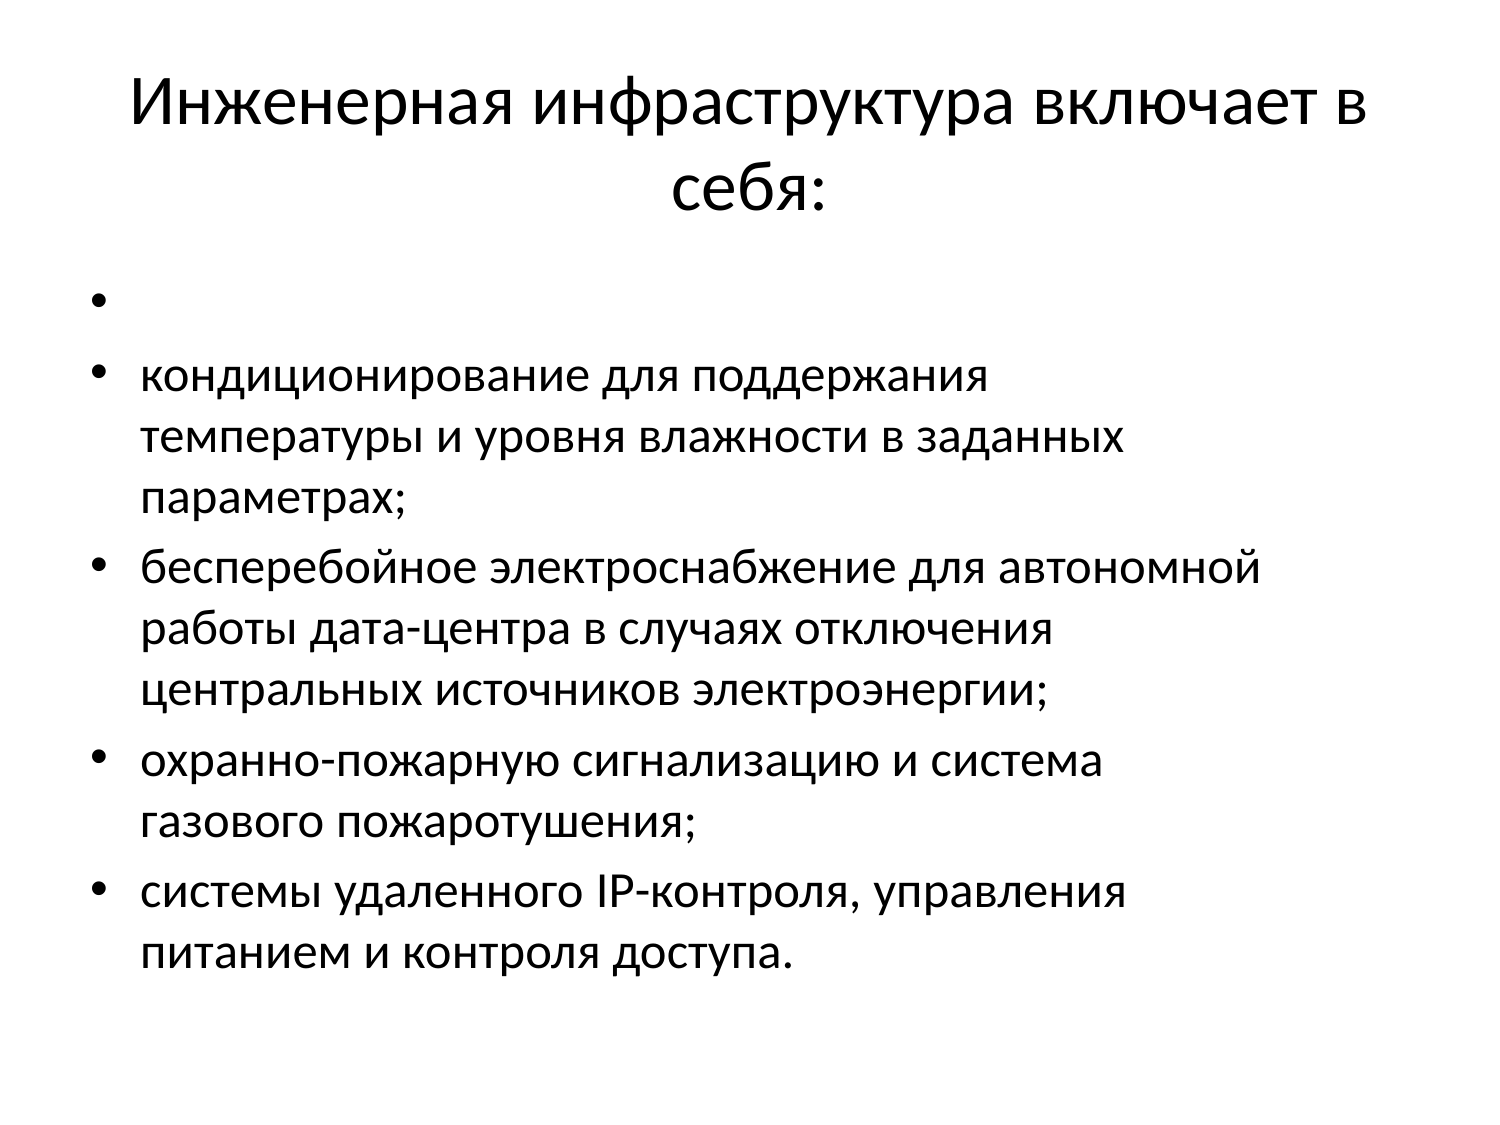

# Инженерная инфраструктура включает в себя:

кондиционирование для поддержания температуры и уровня влажности в заданных параметрах;
бесперебойное электроснабжение для автономной работы дата-центра в случаях отключения центральных источников электроэнергии;
охранно-пожарную сигнализацию и система газового пожаротушения;
системы удаленного IP-контроля, управления питанием и контроля доступа.